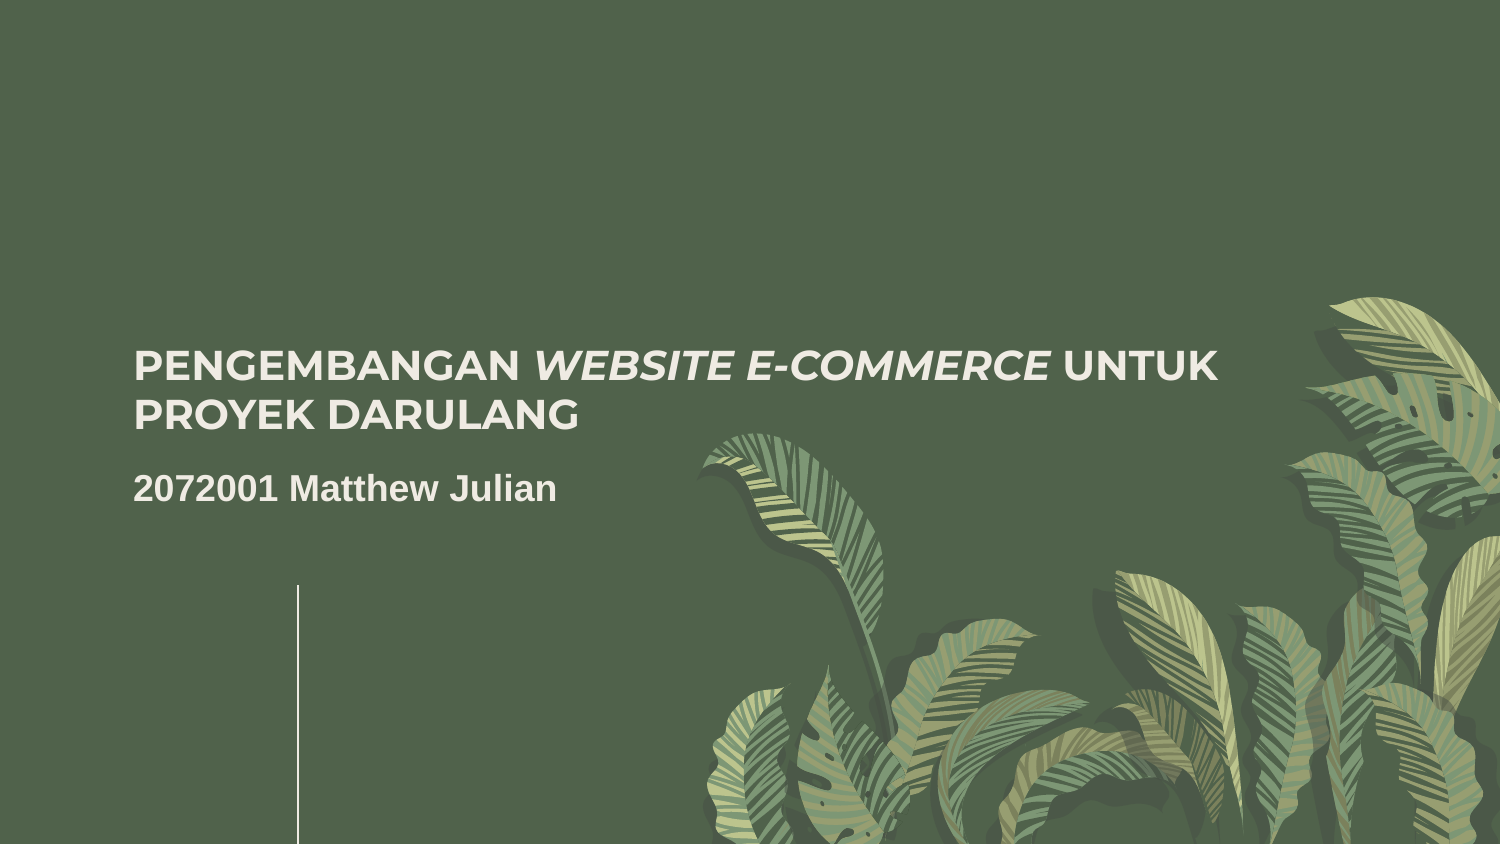

# PENGEMBANGAN WEBSITE E-COMMERCE UNTUK PROYEK DARULANG
2072001 Matthew Julian